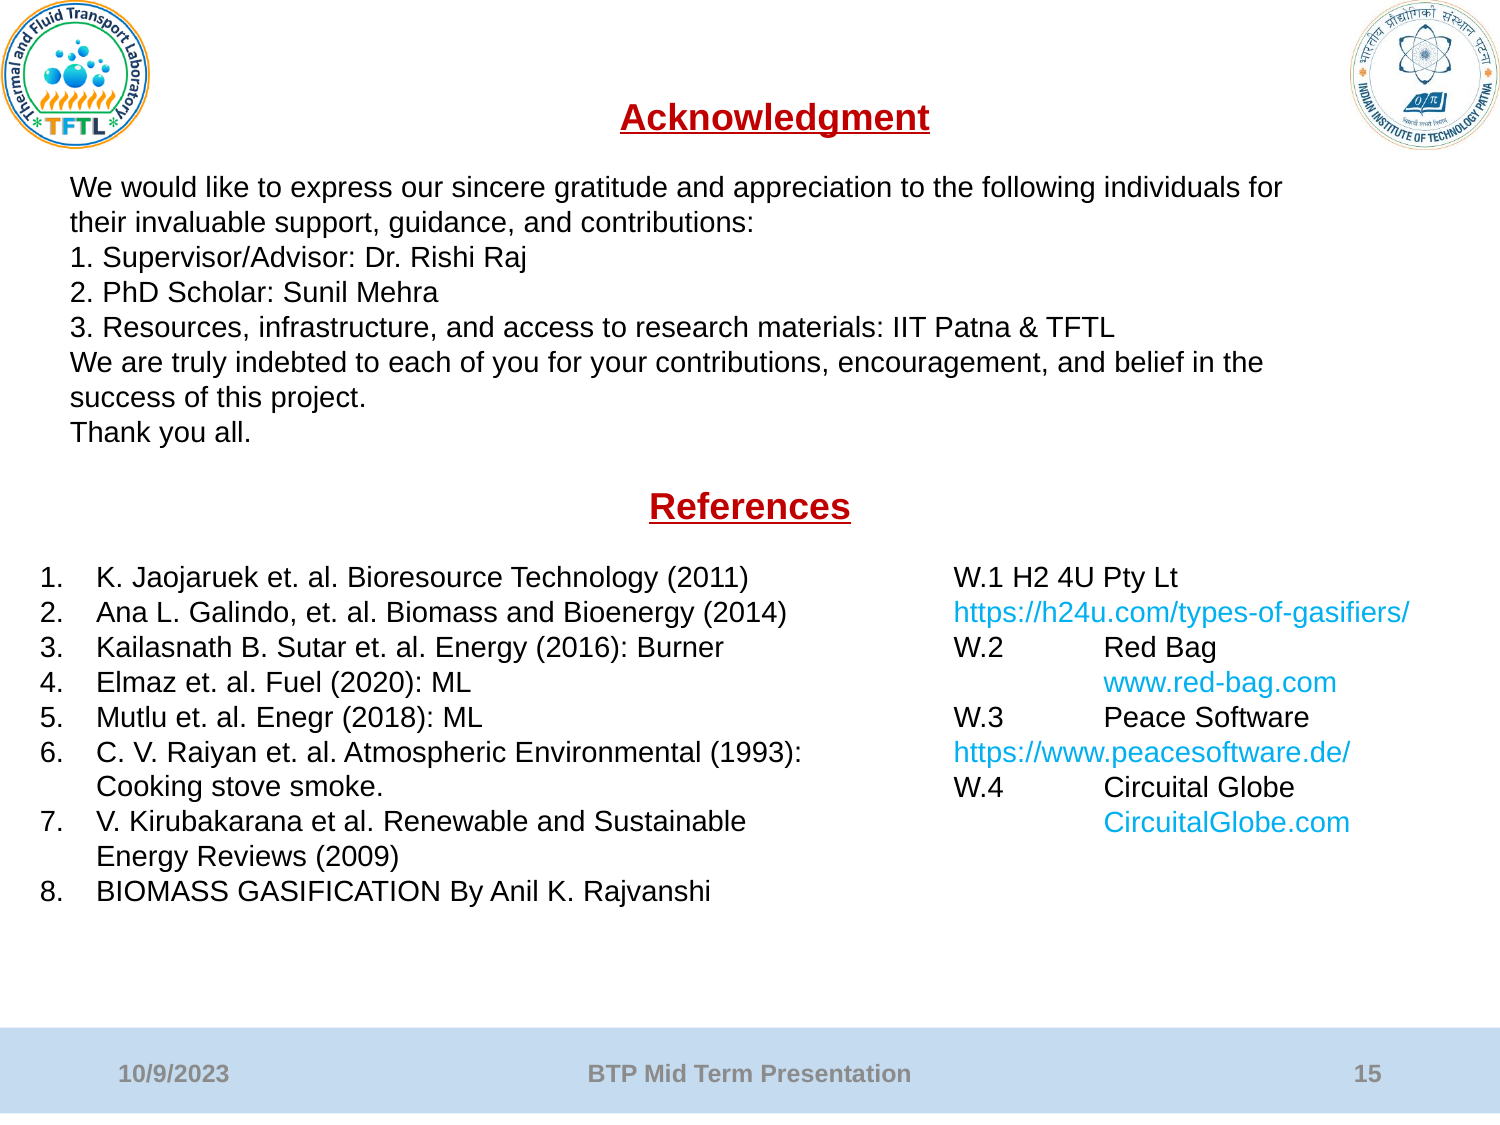

Acknowledgment
We would like to express our sincere gratitude and appreciation to the following individuals for their invaluable support, guidance, and contributions:
1. Supervisor/Advisor: Dr. Rishi Raj
2. PhD Scholar: Sunil Mehra
3. Resources, infrastructure, and access to research materials: IIT Patna & TFTL
We are truly indebted to each of you for your contributions, encouragement, and belief in the success of this project.
Thank you all.
References
K. Jaojaruek et. al. Bioresource Technology (2011)
Ana L. Galindo, et. al. Biomass and Bioenergy (2014)
Kailasnath B. Sutar et. al. Energy (2016): Burner
Elmaz et. al. Fuel (2020): ML
Mutlu et. al. Enegr (2018): ML
C. V. Raiyan et. al. Atmospheric Environmental (1993): Cooking stove smoke.
V. Kirubakarana et al. Renewable and Sustainable Energy Reviews (2009)
BIOMASS GASIFICATION By Anil K. Rajvanshi
W.1 H2 4U Pty Lt 	https://h24u.com/types-of-gasifiers/
W.2	Red Bag
	www.red-bag.com
W.3	Peace Software 	https://www.peacesoftware.de/
W.4	Circuital Globe
	CircuitalGlobe.com
10/9/2023
BTP Mid Term Presentation
15